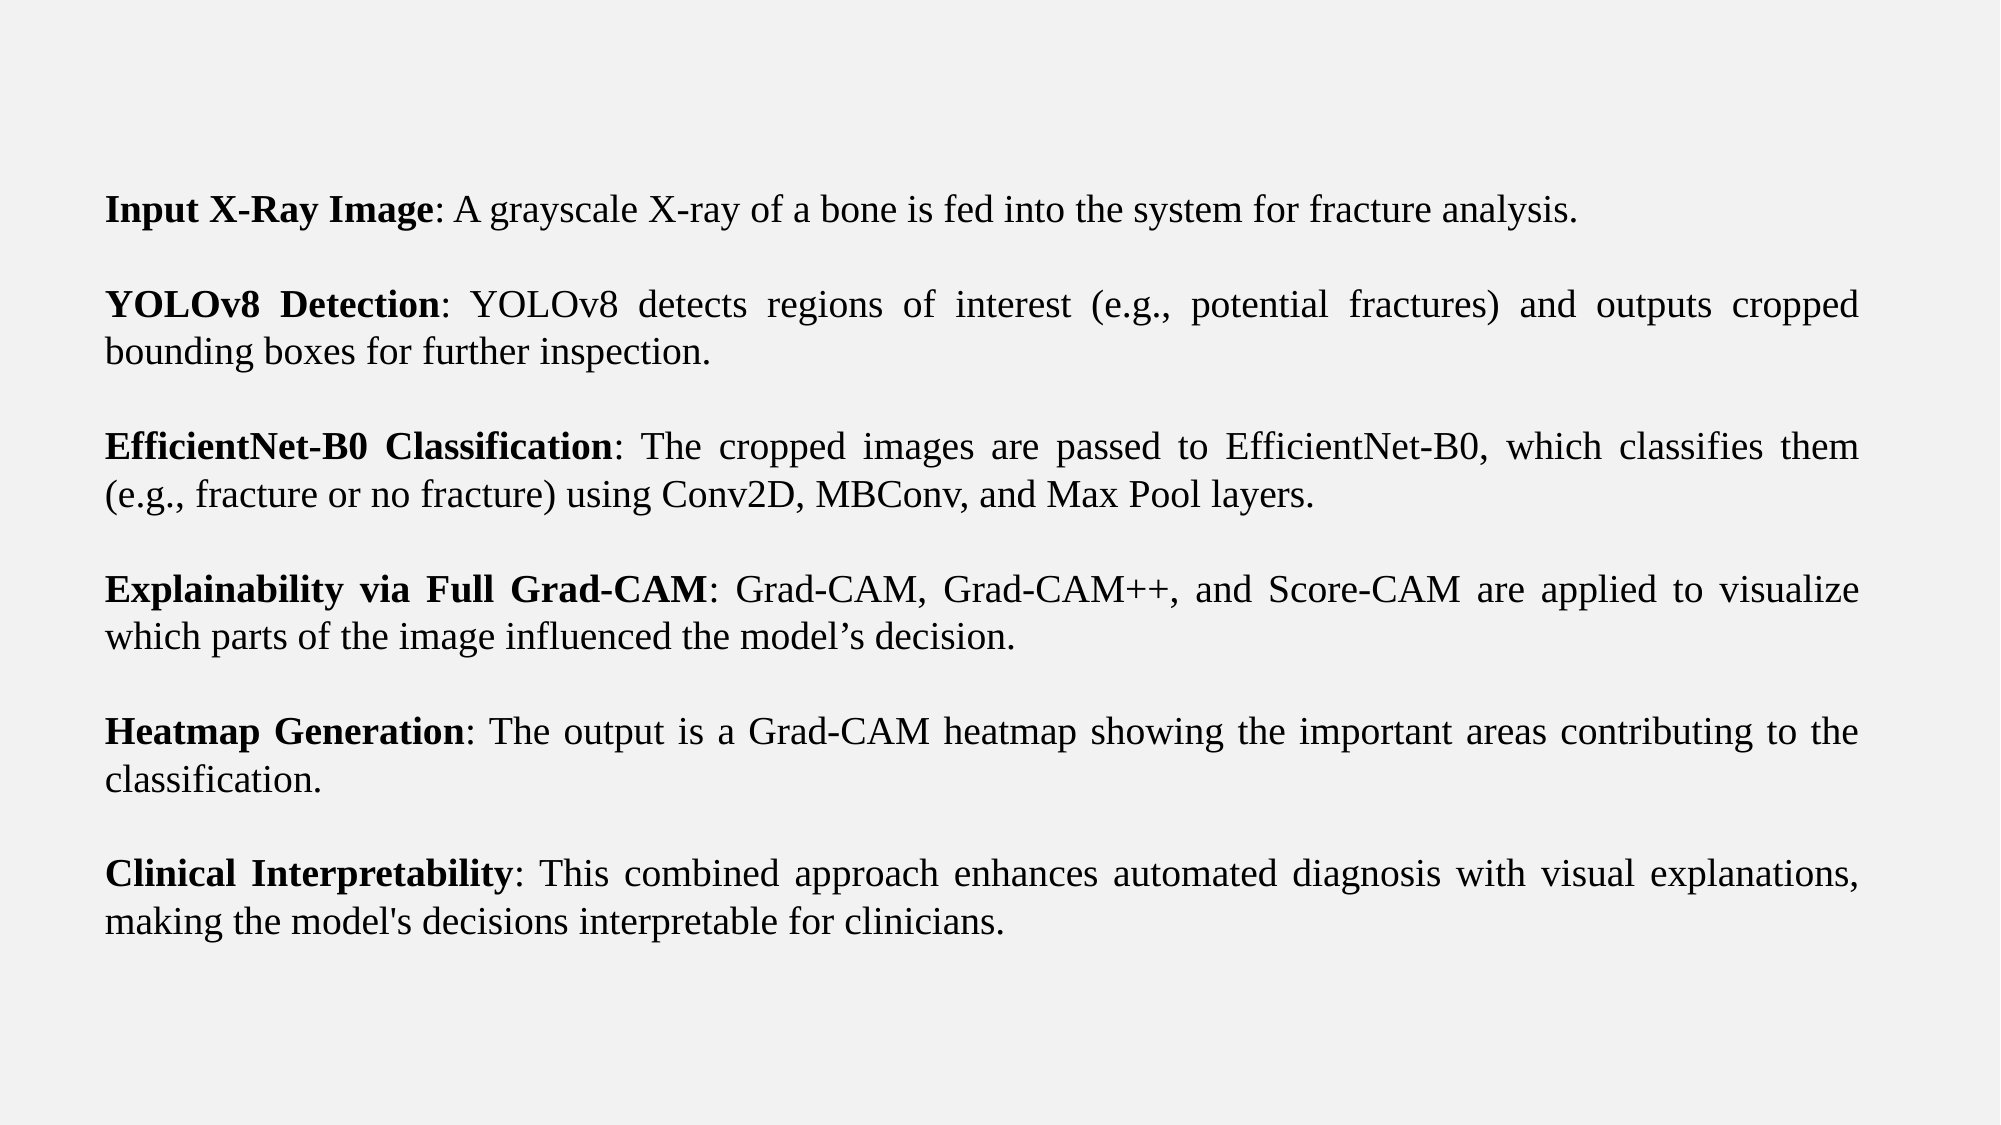

Input X-Ray Image: A grayscale X-ray of a bone is fed into the system for fracture analysis.

YOLOv8 Detection: YOLOv8 detects regions of interest (e.g., potential fractures) and outputs cropped bounding boxes for further inspection.

EfficientNet-B0 Classification: The cropped images are passed to EfficientNet-B0, which classifies them (e.g., fracture or no fracture) using Conv2D, MBConv, and Max Pool layers.

Explainability via Full Grad-CAM: Grad-CAM, Grad-CAM++, and Score-CAM are applied to visualize which parts of the image influenced the model’s decision.

Heatmap Generation: The output is a Grad-CAM heatmap showing the important areas contributing to the classification.

Clinical Interpretability: This combined approach enhances automated diagnosis with visual explanations, making the model's decisions interpretable for clinicians.